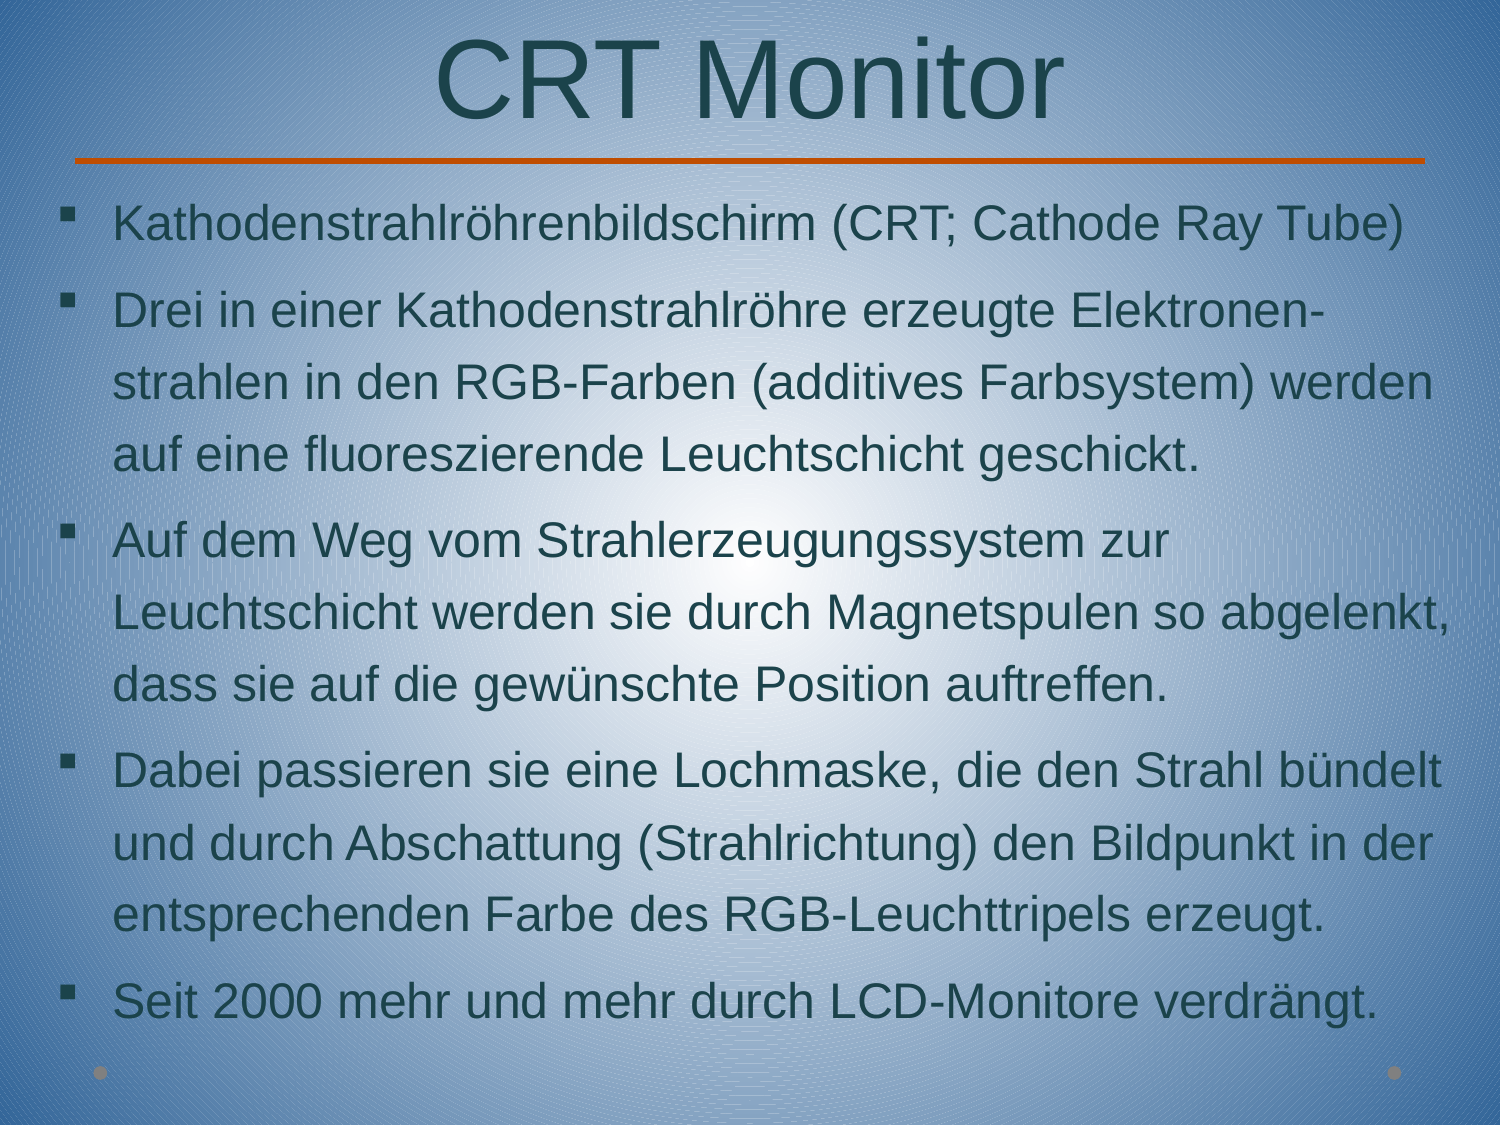

# CRT Monitor
Kathodenstrahlröhrenbildschirm (CRT; Cathode Ray Tube)
Drei in einer Kathodenstrahlröhre erzeugte Elektronen-strahlen in den RGB-Farben (additives Farbsystem) werden auf eine fluoreszierende Leuchtschicht geschickt.
Auf dem Weg vom Strahlerzeugungssystem zur Leuchtschicht werden sie durch Magnetspulen so abgelenkt, dass sie auf die gewünschte Position auftreffen.
Dabei passieren sie eine Lochmaske, die den Strahl bündelt und durch Abschattung (Strahlrichtung) den Bildpunkt in der entsprechenden Farbe des RGB-Leuchttripels erzeugt.
Seit 2000 mehr und mehr durch LCD-Monitore verdrängt.